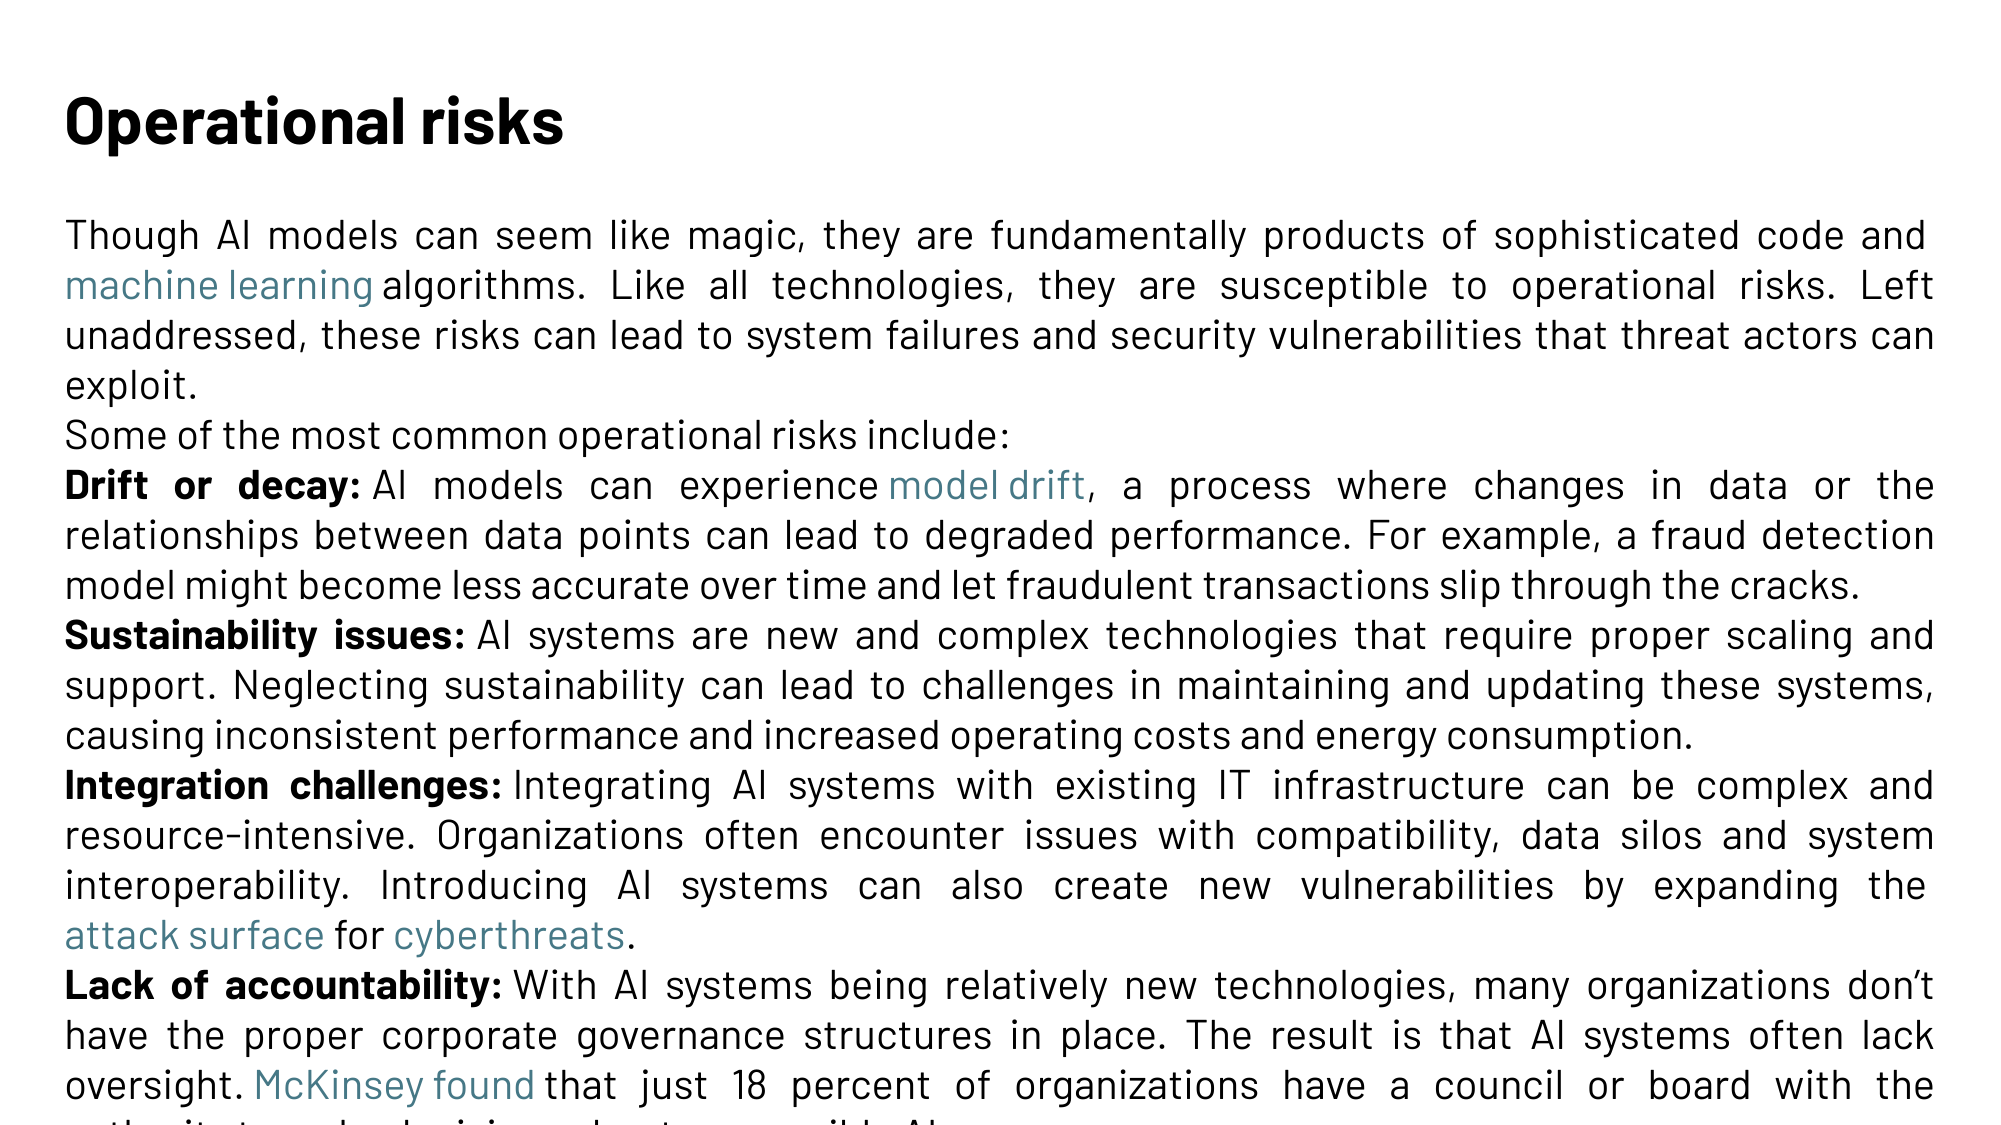

Operational risks

Though AI models can seem like magic, they are fundamentally products of sophisticated code and machine learning algorithms. Like all technologies, they are susceptible to operational risks. Left unaddressed, these risks can lead to system failures and security vulnerabilities that threat actors can exploit.
Some of the most common operational risks include:
Drift or decay: AI models can experience model drift, a process where changes in data or the relationships between data points can lead to degraded performance. For example, a fraud detection model might become less accurate over time and let fraudulent transactions slip through the cracks.
Sustainability issues: AI systems are new and complex technologies that require proper scaling and support. Neglecting sustainability can lead to challenges in maintaining and updating these systems, causing inconsistent performance and increased operating costs and energy consumption.
Integration challenges: Integrating AI systems with existing IT infrastructure can be complex and resource-intensive. Organizations often encounter issues with compatibility, data silos and system interoperability. Introducing AI systems can also create new vulnerabilities by expanding the attack surface for cyberthreats.
Lack of accountability: With AI systems being relatively new technologies, many organizations don’t have the proper corporate governance structures in place. The result is that AI systems often lack oversight. McKinsey found that just 18 percent of organizations have a council or board with the authority to make decisions about responsible AI governance.
(Reference: https://www.ibm.com/blog/ai-risk-management/)